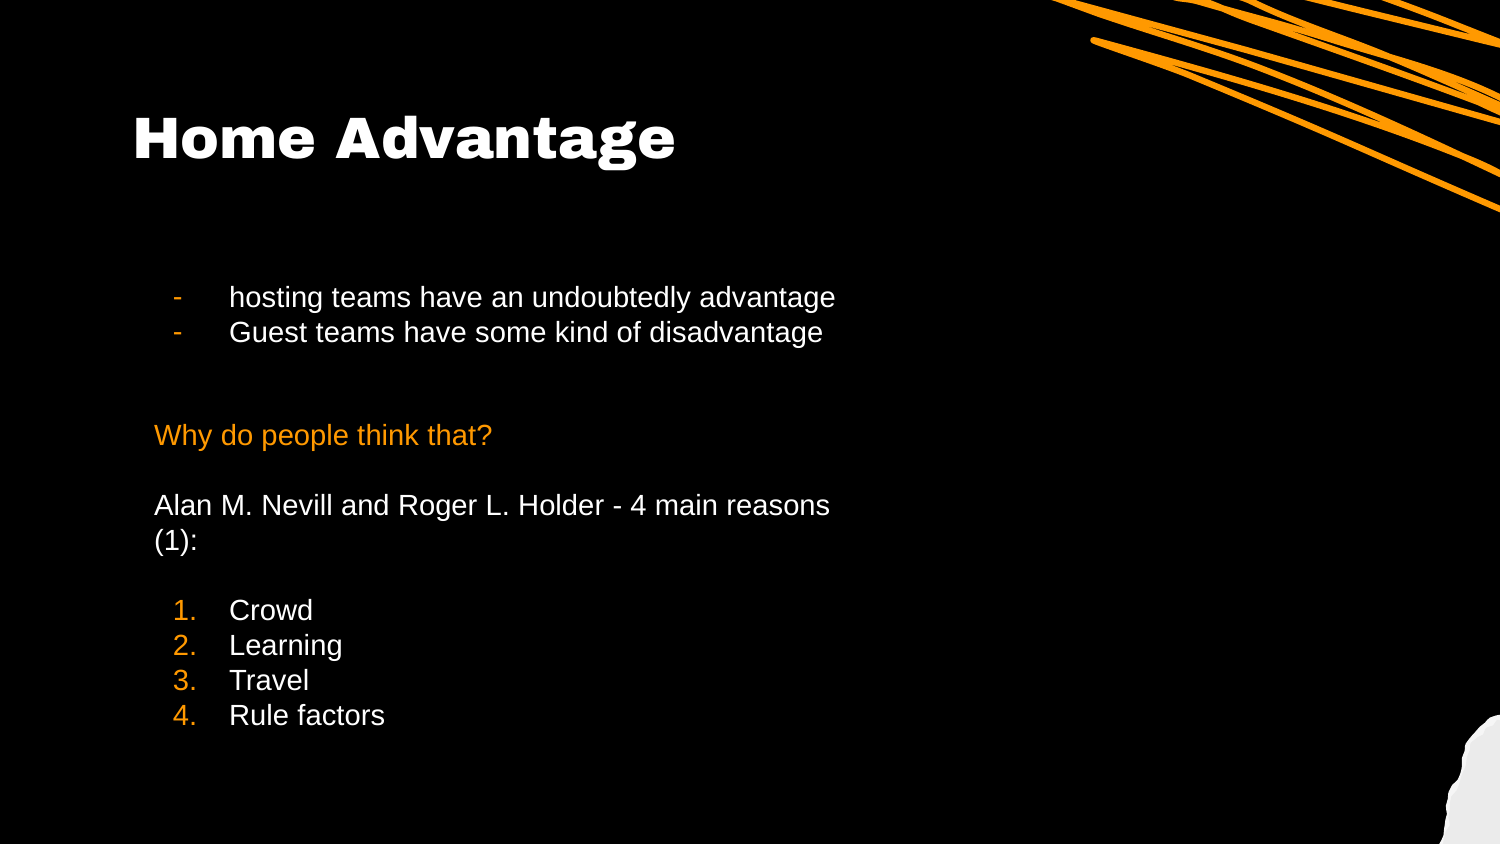

# Home Advantage
hosting teams have an undoubtedly advantage
Guest teams have some kind of disadvantage

Why do people think that?

Alan M. Nevill and Roger L. Holder - 4 main reasons (1):

Crowd
Learning
Travel
Rule factors